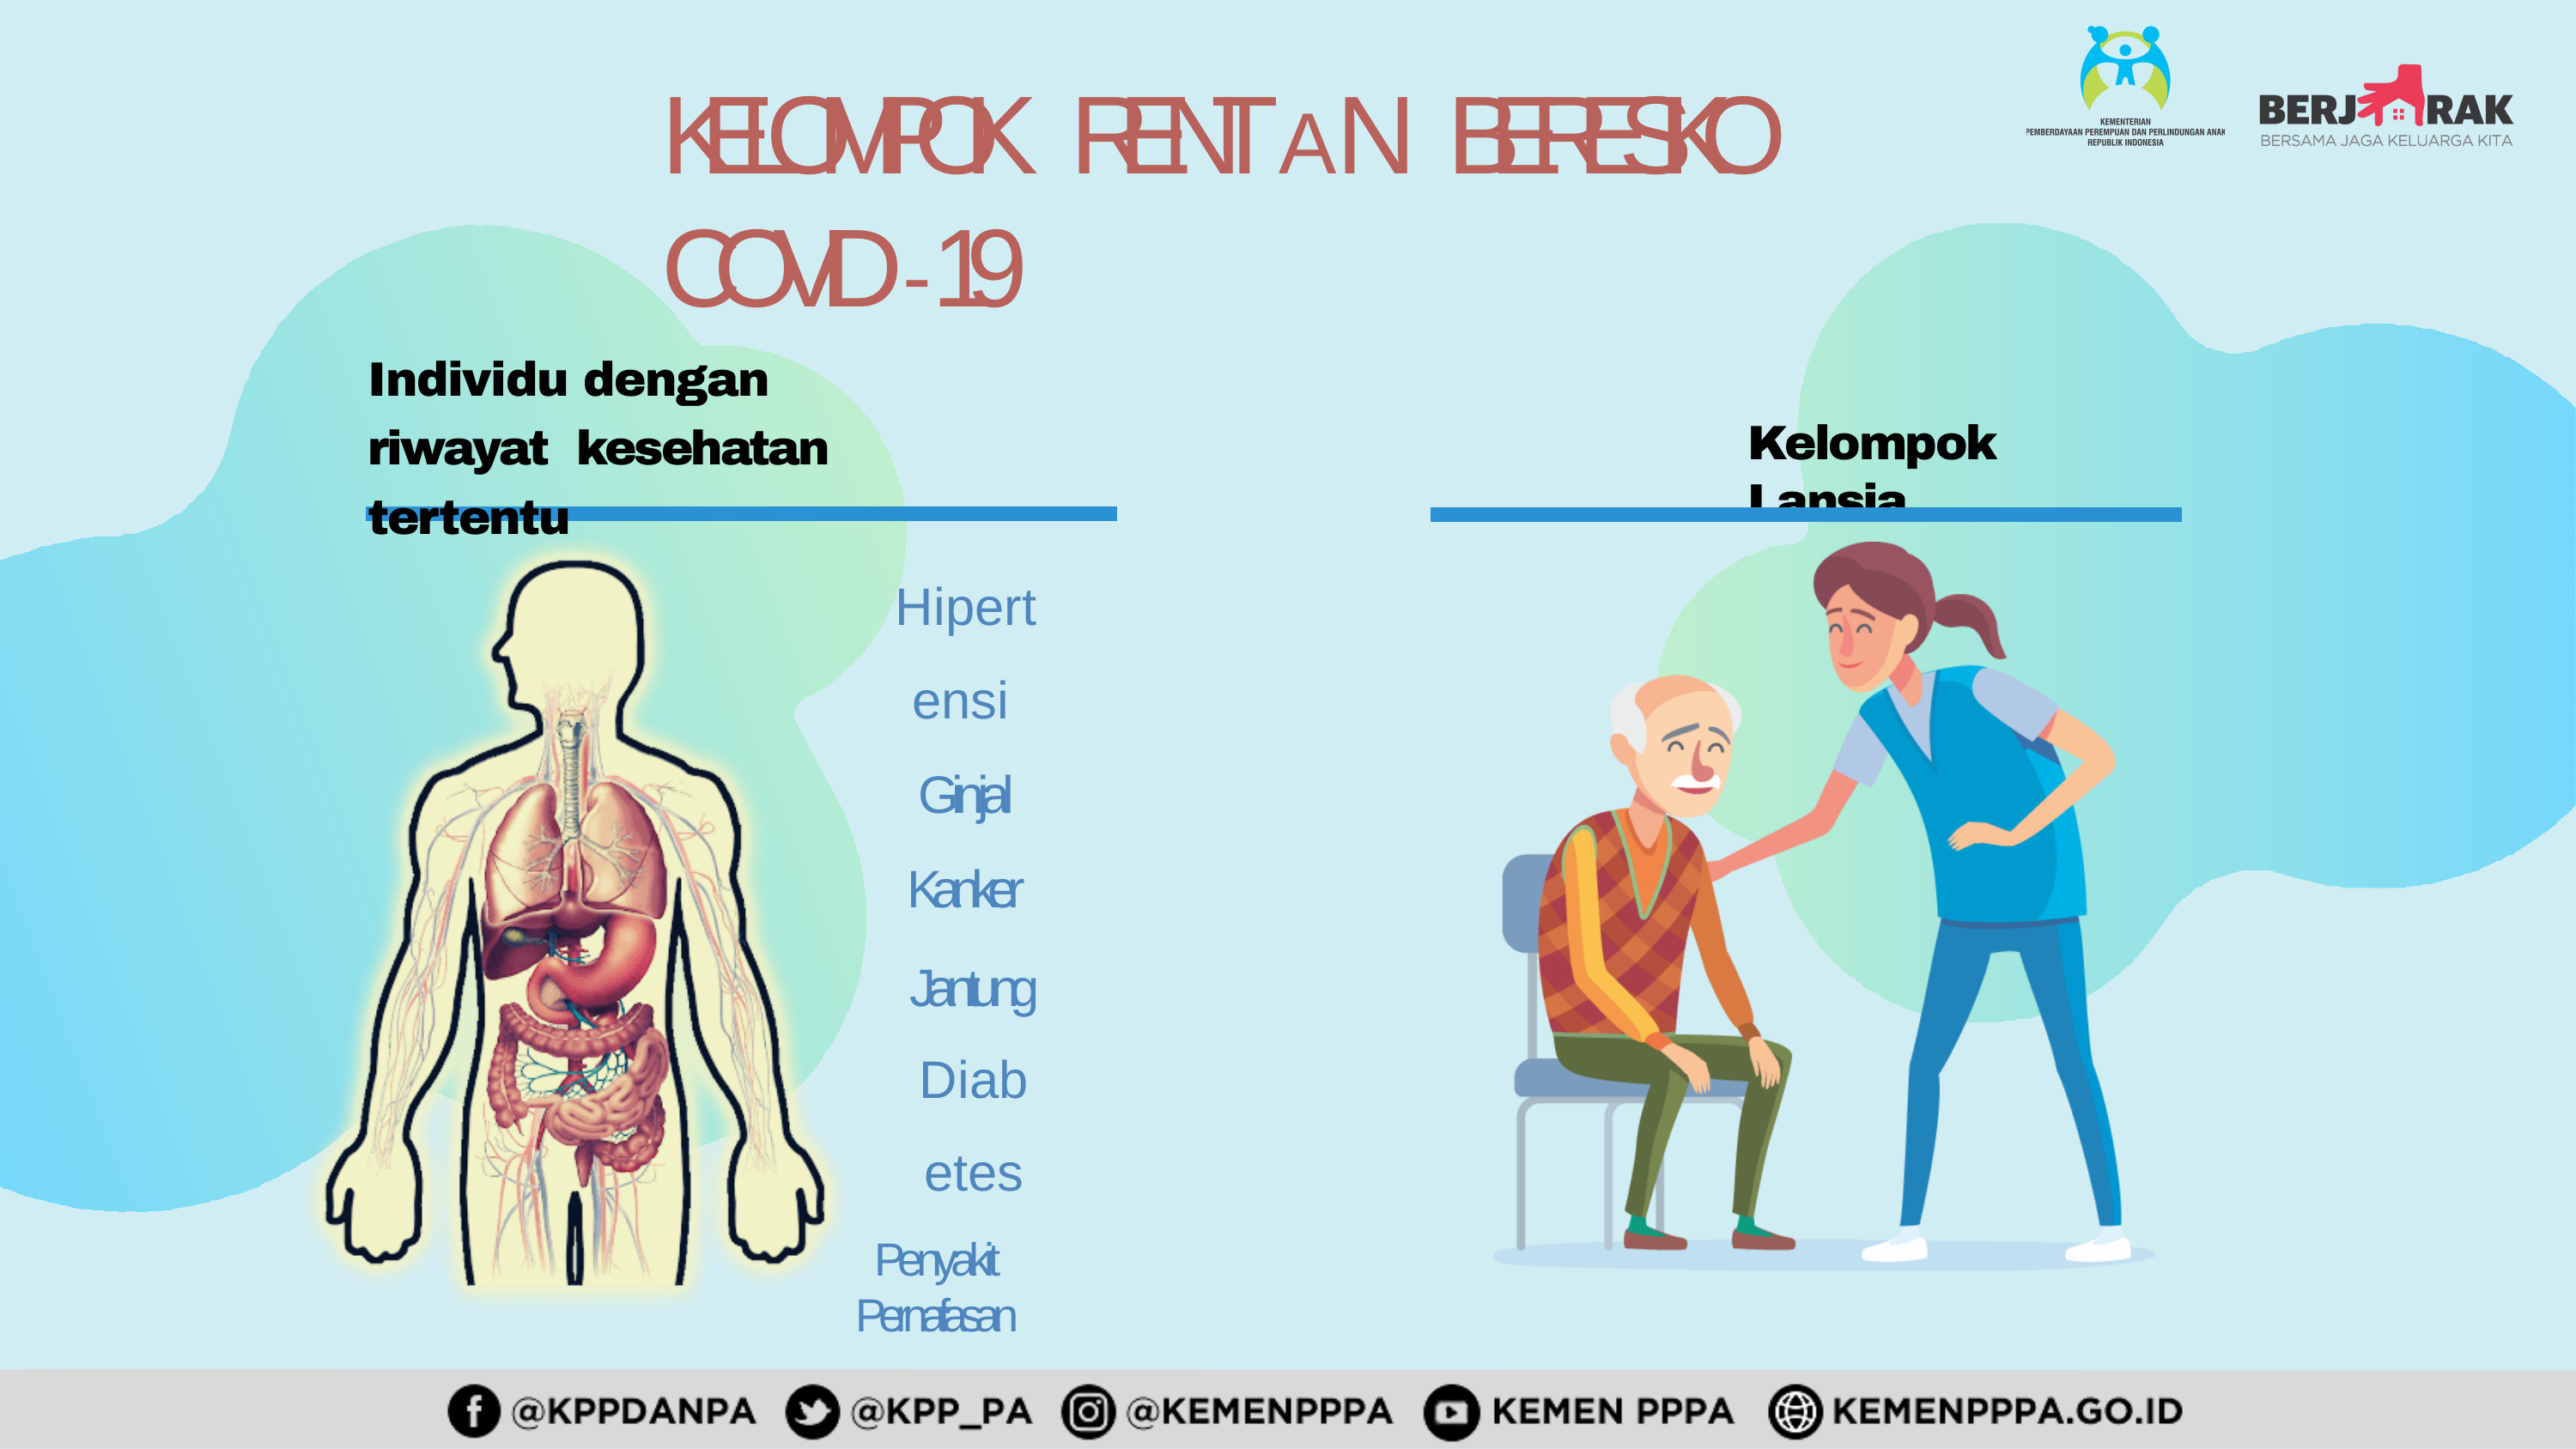

# KELOMPOK RENTAN BERESIKO COVID-19

Individu dengan riwayat  kesehatan tertentu
Kelompok Lansia

Hipertensi  Ginjal  Kanker
Jantung  Diabetes
Penyakit Pernafasan
Kehamilan